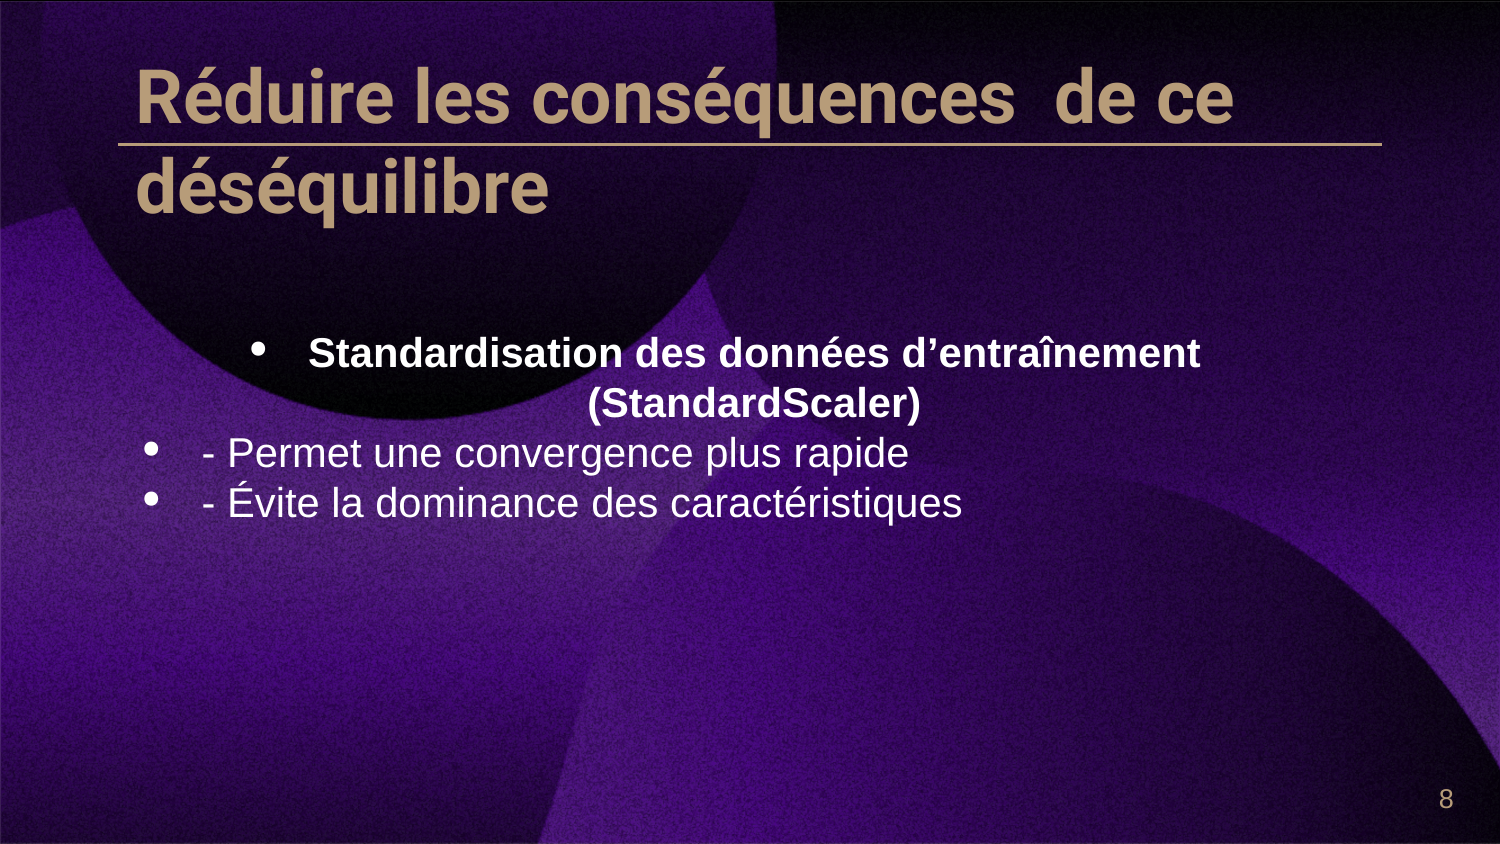

# Réduire les conséquences  de ce déséquilibre
Standardisation des données d’entraînement (StandardScaler)
- Permet une convergence plus rapide
- Évite la dominance des caractéristiques
8